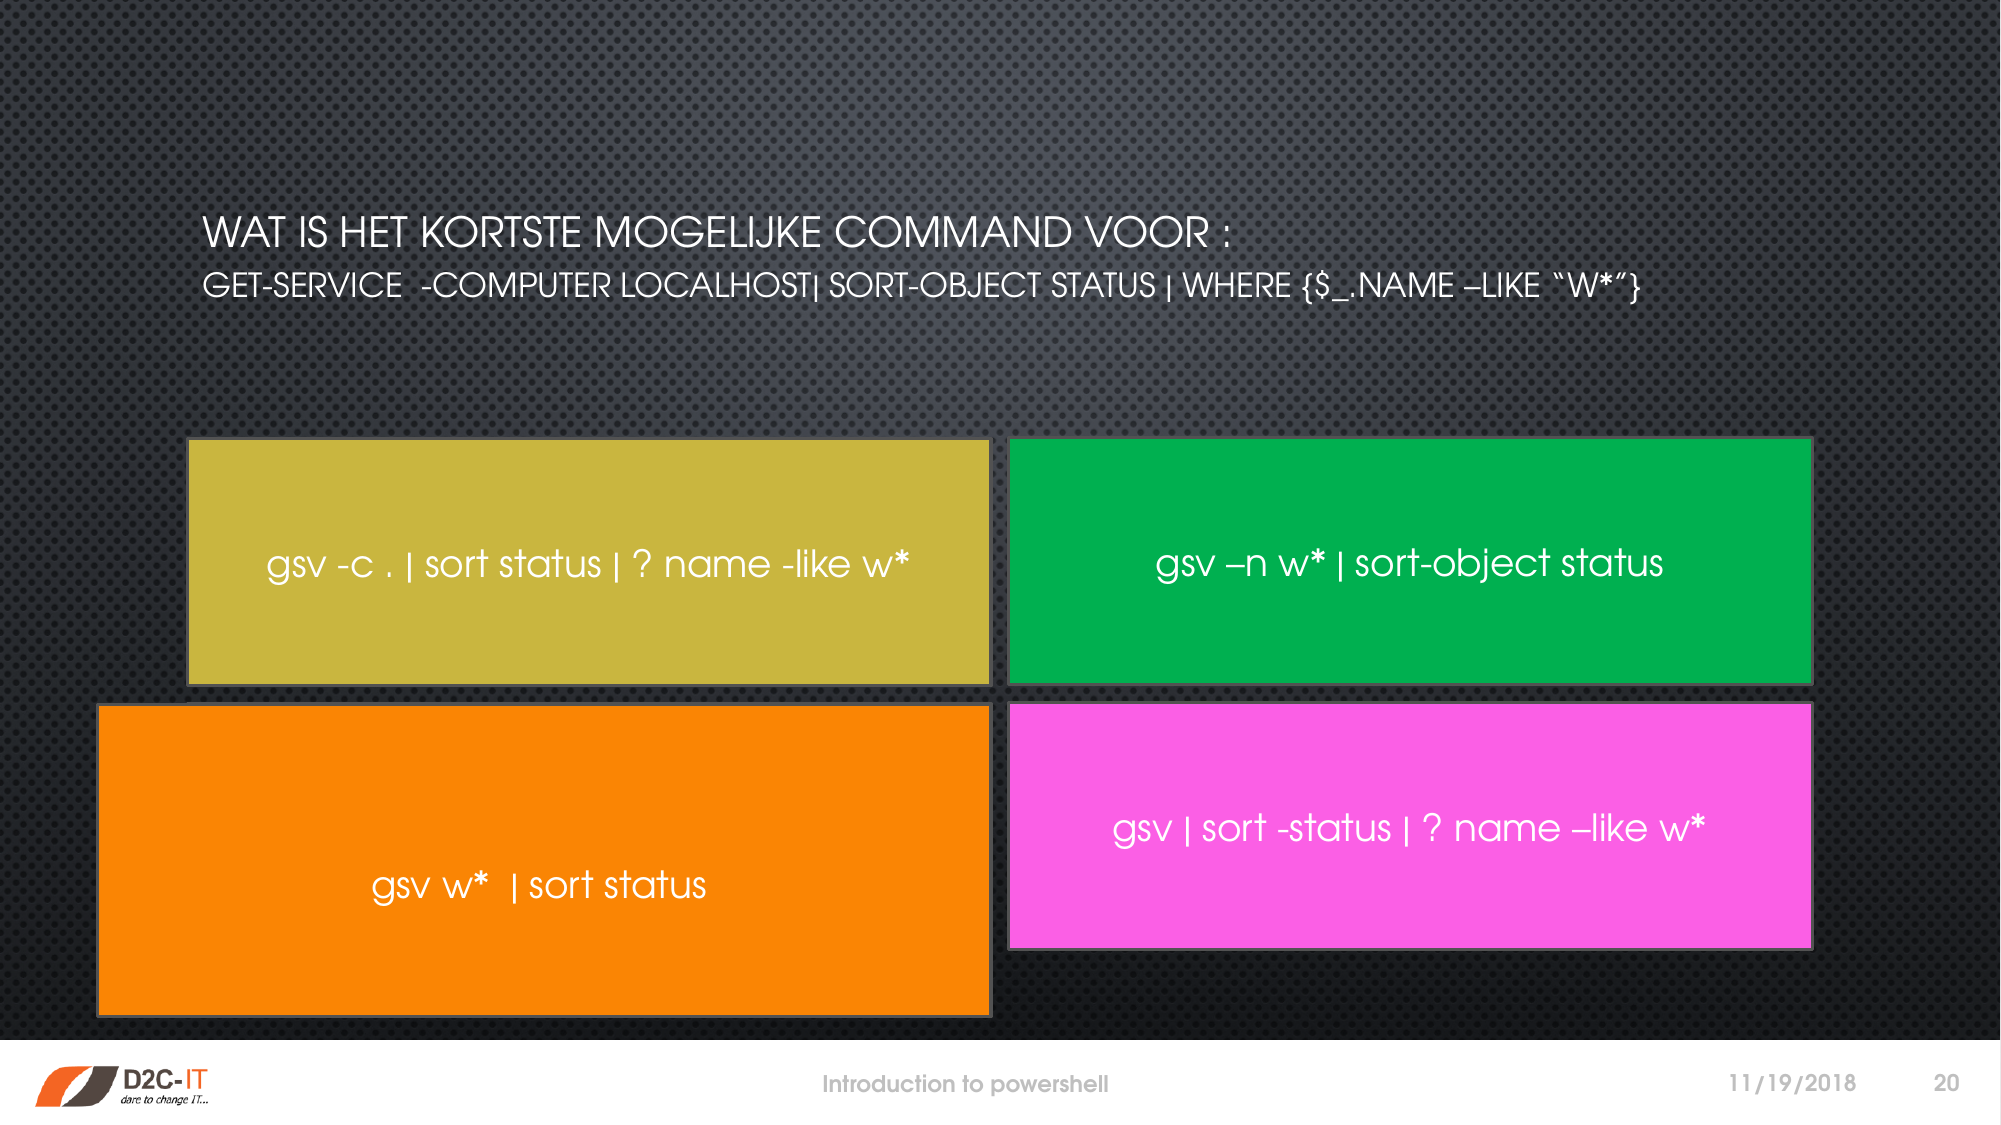

# Wat is het kortste mogelijke command voor : get-service  -computer localhost| sort-object status | where {$_.name –like “W*”}

gsv –n w* | sort-object status
gsv -c . | sort status | ? name -like w*
gsv | sort -status | ? name –like w*

gsv -name w*  | sort status

gsv w*  | sort status
11/19/2018
20
Introduction to powershell